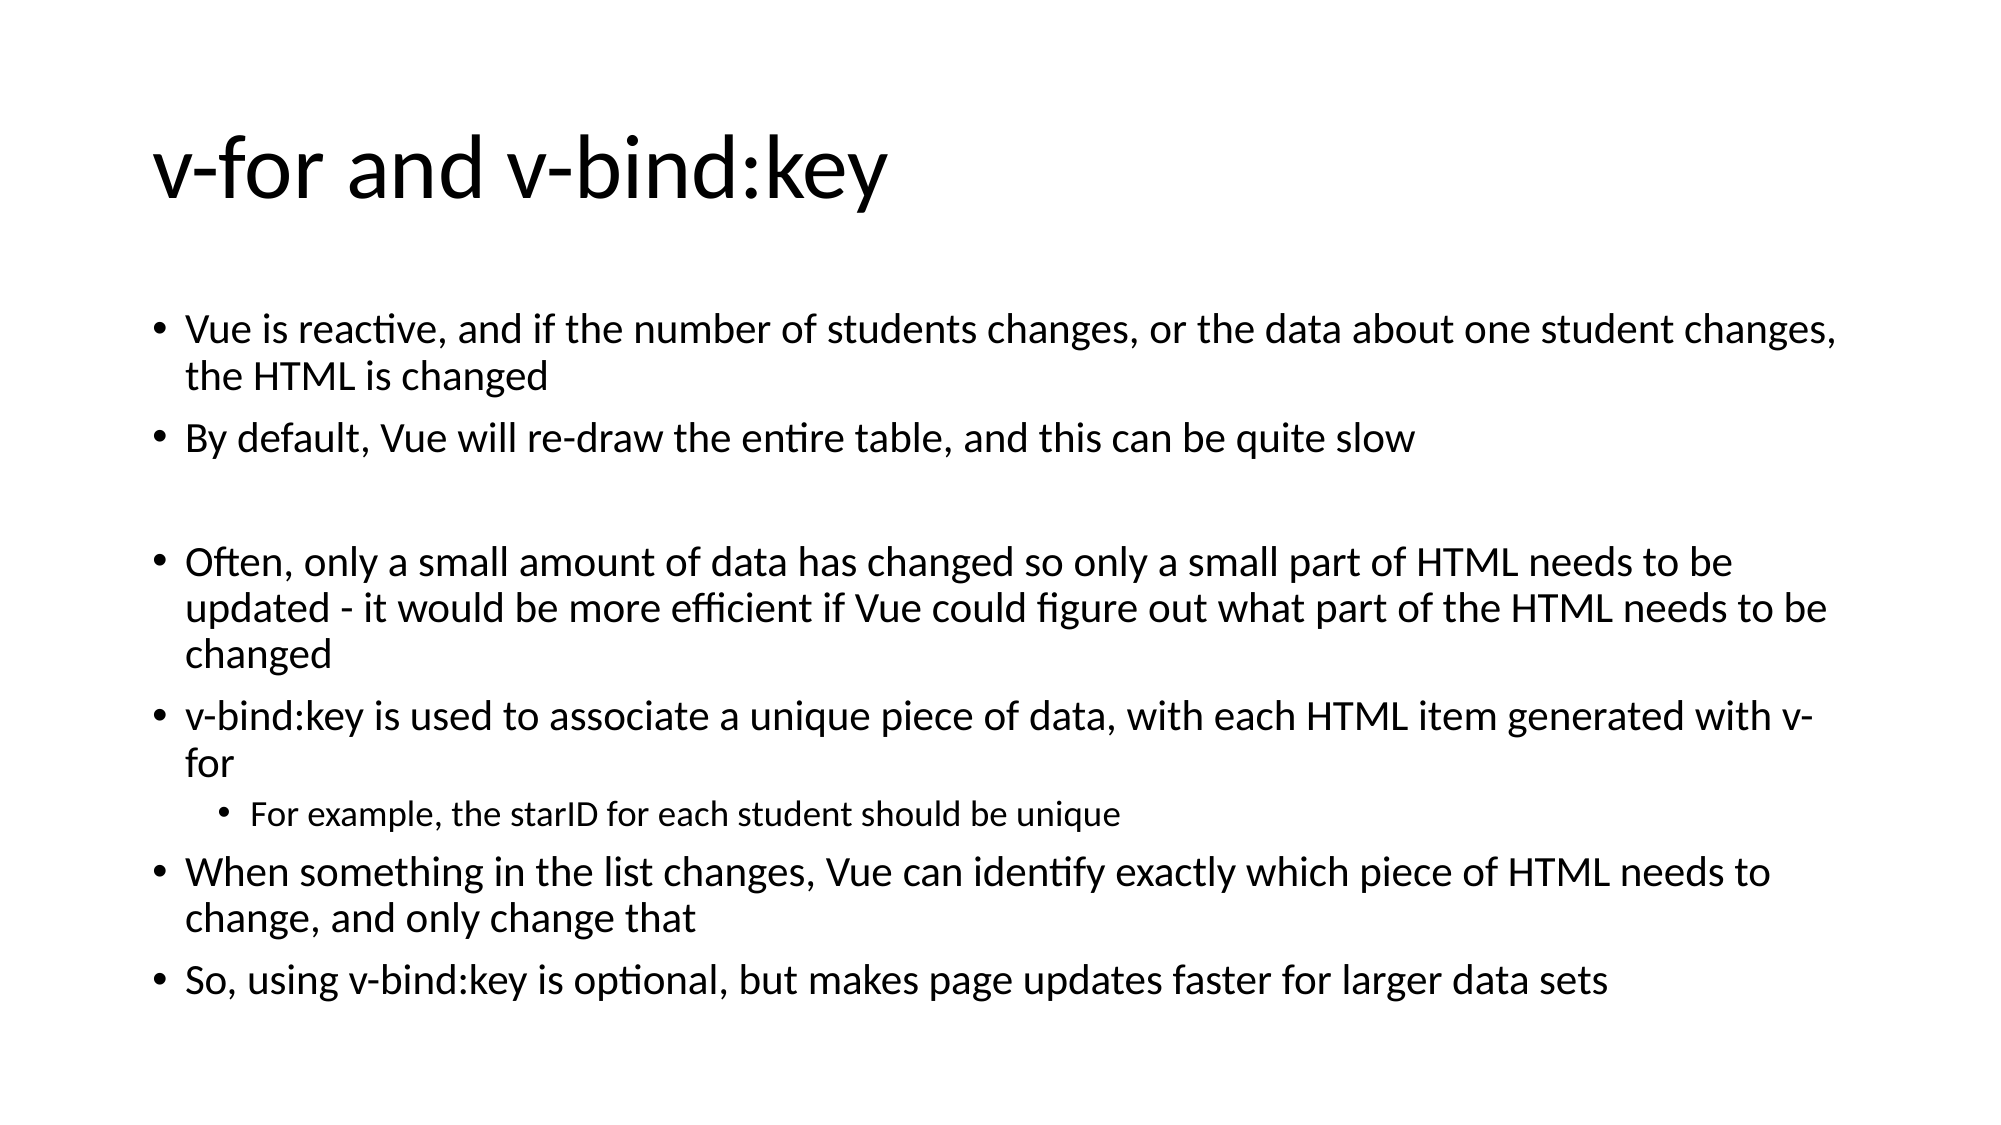

# v-for and v-bind:key
Vue is reactive, and if the number of students changes, or the data about one student changes, the HTML is changed
By default, Vue will re-draw the entire table, and this can be quite slow

Often, only a small amount of data has changed so only a small part of HTML needs to be updated - it would be more efficient if Vue could figure out what part of the HTML needs to be changed
v-bind:key is used to associate a unique piece of data, with each HTML item generated with v-for
For example, the starID for each student should be unique
When something in the list changes, Vue can identify exactly which piece of HTML needs to change, and only change that
So, using v-bind:key is optional, but makes page updates faster for larger data sets